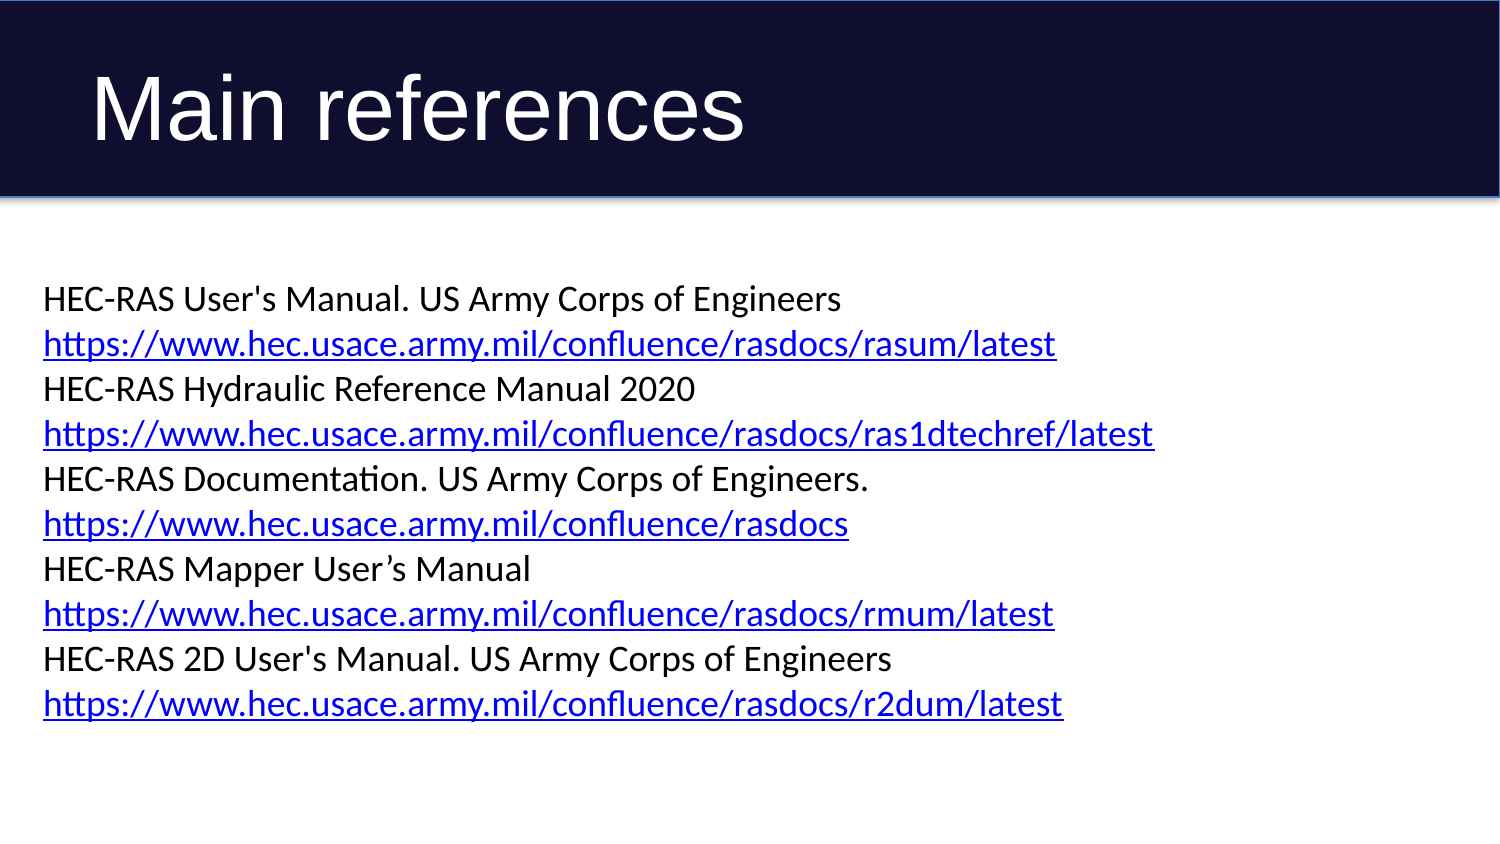

# Main references

HEC-RAS User's Manual. US Army Corps of Engineers
https://www.hec.usace.army.mil/confluence/rasdocs/rasum/latest
HEC-RAS Hydraulic Reference Manual 2020
https://www.hec.usace.army.mil/confluence/rasdocs/ras1dtechref/latest
HEC-RAS Documentation. US Army Corps of Engineers.
https://www.hec.usace.army.mil/confluence/rasdocs
HEC-RAS Mapper User’s Manual
https://www.hec.usace.army.mil/confluence/rasdocs/rmum/latest
HEC-RAS 2D User's Manual. US Army Corps of Engineers
https://www.hec.usace.army.mil/confluence/rasdocs/r2dum/latest